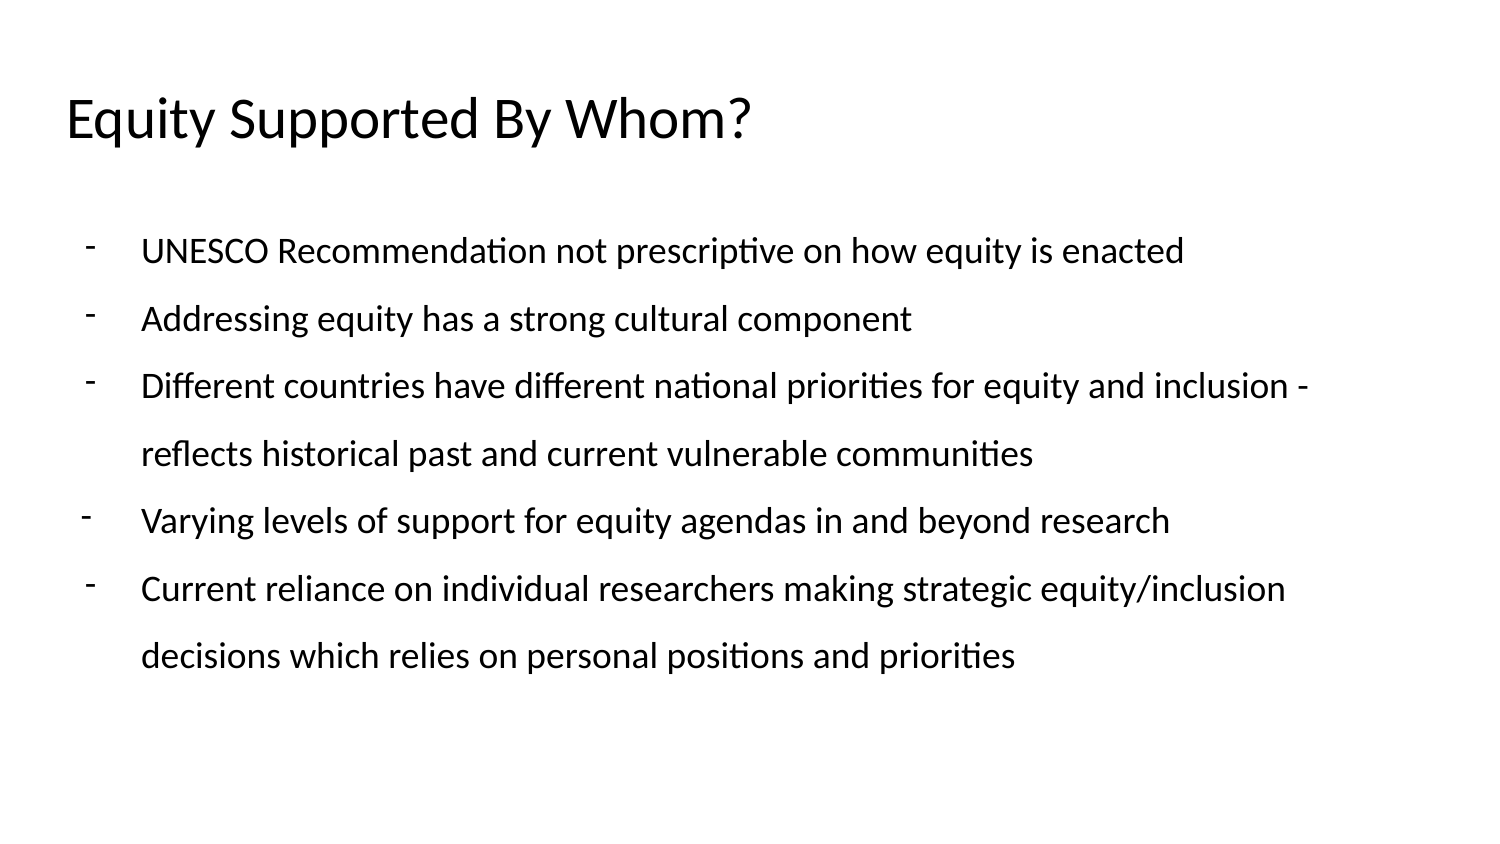

# Equity Supported By Whom?
UNESCO Recommendation not prescriptive on how equity is enacted
Addressing equity has a strong cultural component
Different countries have different national priorities for equity and inclusion - reflects historical past and current vulnerable communities
Varying levels of support for equity agendas in and beyond research
Current reliance on individual researchers making strategic equity/inclusion decisions which relies on personal positions and priorities